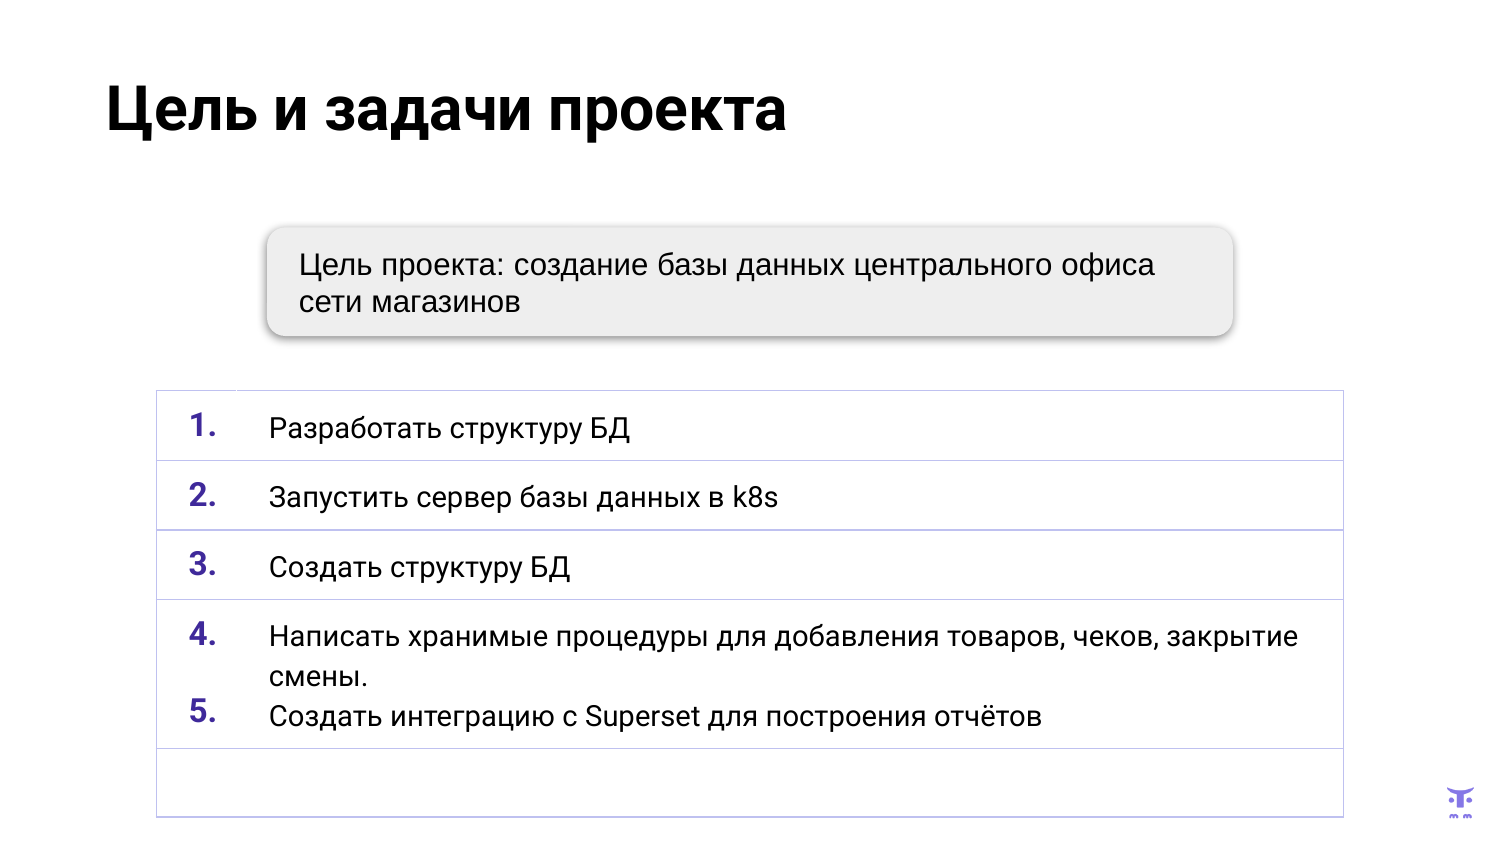

Цель и задачи проекта
Цель проекта: создание базы данных центрального офиса сети магазинов
| 1. | Разработать структуру БД |
| --- | --- |
| 2. | Запустить сервер базы данных в k8s |
| 3. | Создать структуру БД |
| 4. 5. | Написать хранимые процедуры для добавления товаров, чеков, закрытие смены. Создать интеграцию с Superset для построения отчётов |
|  |  |